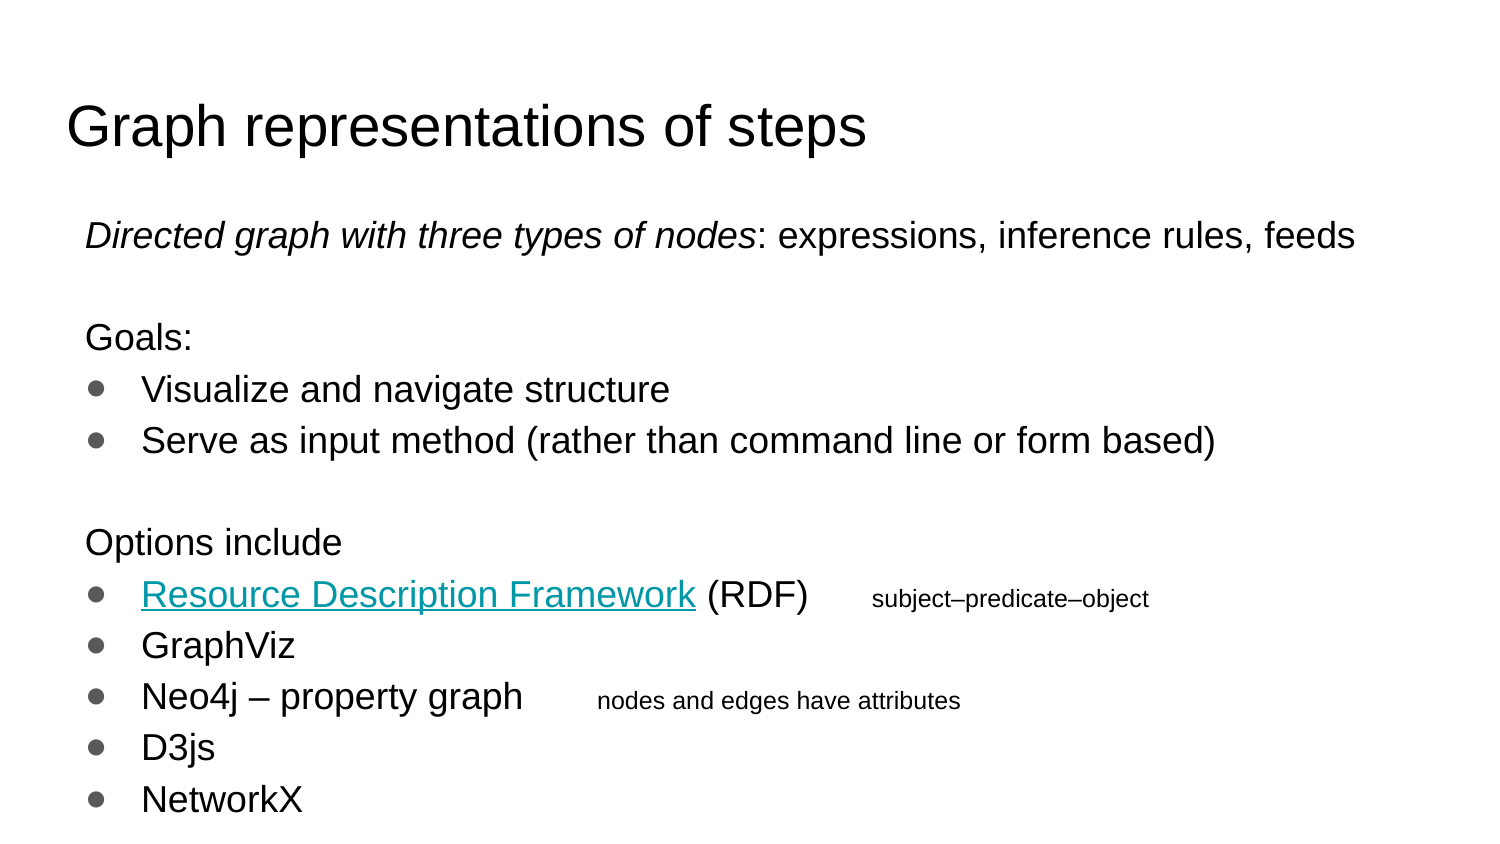

# Graph representations of steps
Directed graph with three types of nodes: expressions, inference rules, feeds

Goals:
Visualize and navigate structure
Serve as input method (rather than command line or form based)

Options include
Resource Description Framework (RDF)      subject–predicate–object
GraphViz
Neo4j – property graph       nodes and edges have attributes
D3js
NetworkX